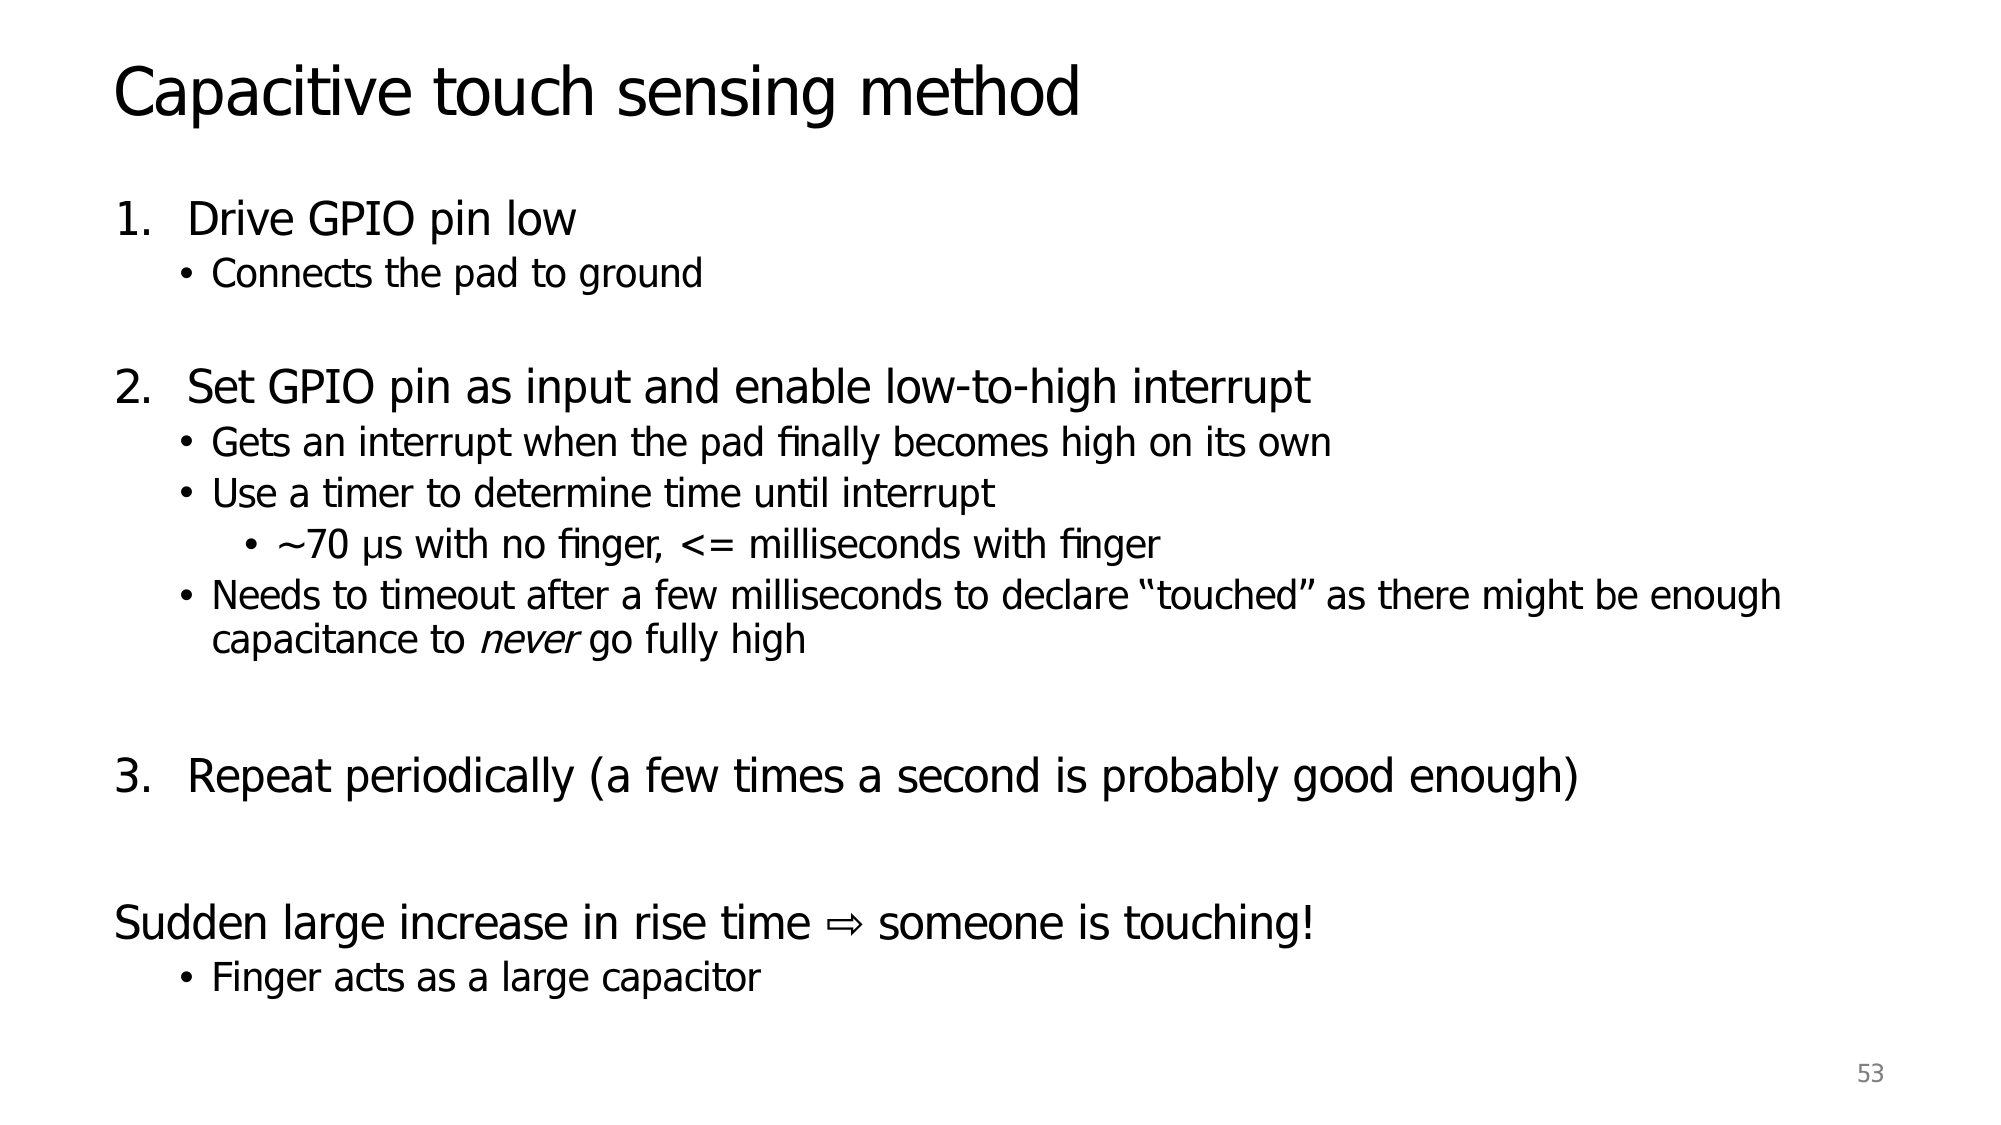

# Capacitive touch sensing method
Drive GPIO pin low
Connects the pad to ground
Set GPIO pin as input and enable low-to-high interrupt
Gets an interrupt when the pad finally becomes high on its own
Use a timer to determine time until interrupt
~70 μs with no finger, <= milliseconds with finger
Needs to timeout after a few milliseconds to declare “touched” as there might be enough capacitance to never go fully high

Repeat periodically (a few times a second is probably good enough)

Sudden large increase in rise time ⇨ someone is touching!
Finger acts as a large capacitor
53